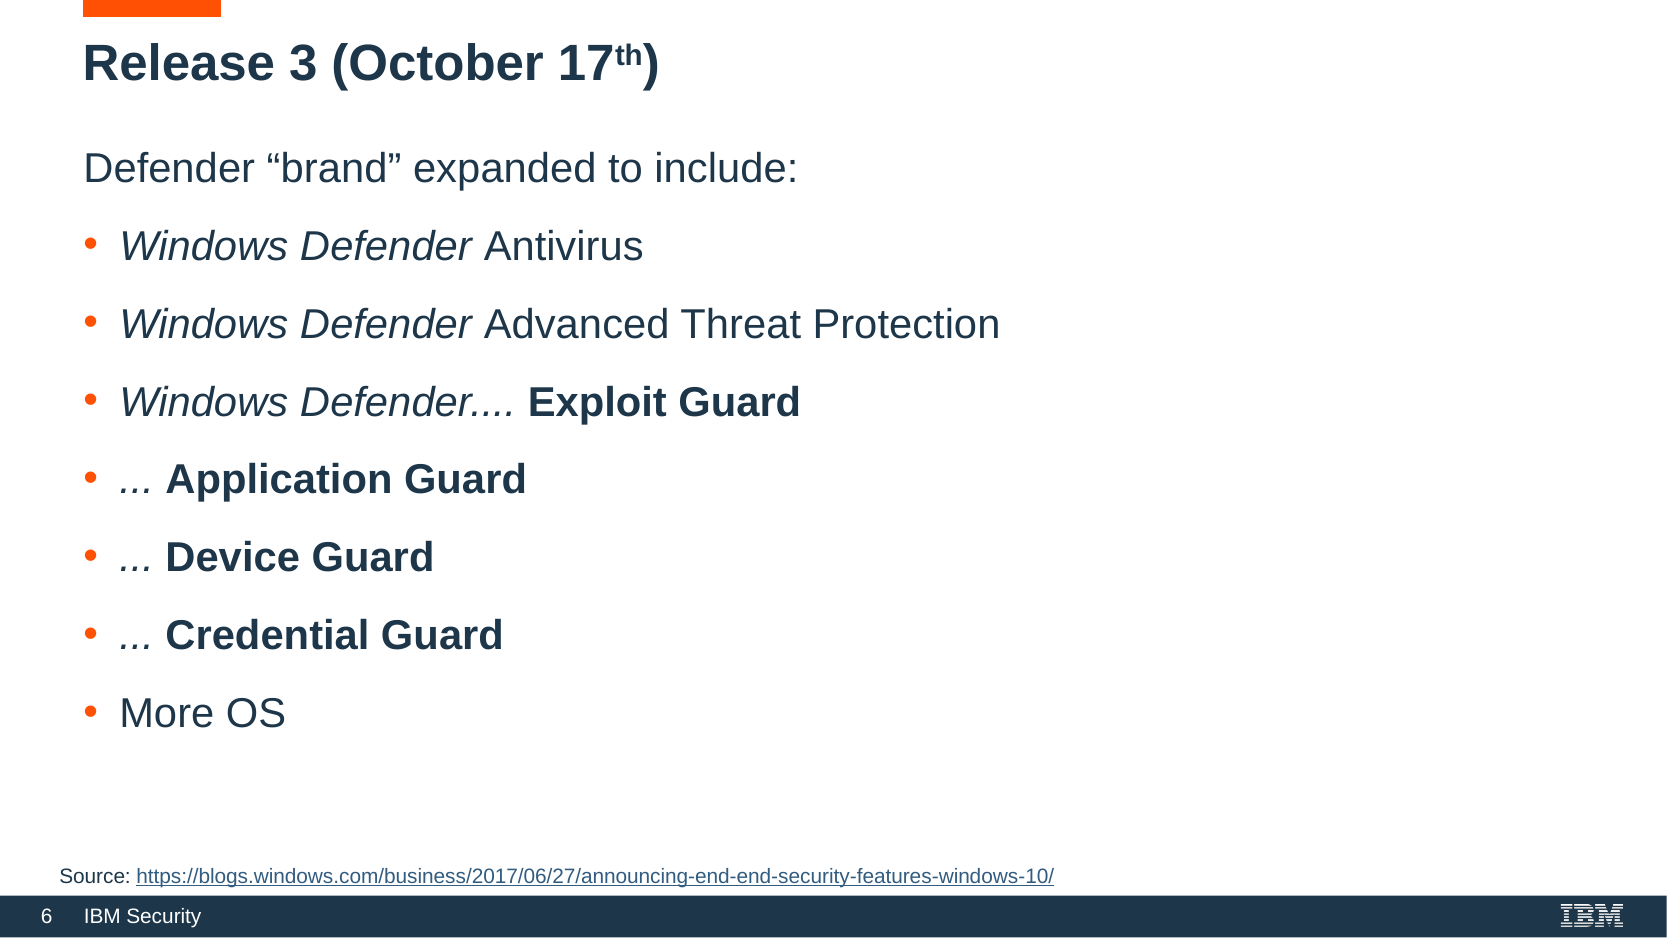

# Release 3 (October 17th)
Defender “brand” expanded to include:
Windows Defender Antivirus
Windows Defender Advanced Threat Protection
Windows Defender.... Exploit Guard
... Application Guard
... Device Guard
... Credential Guard
More OS

Source: https://blogs.windows.com/business/2017/06/27/announcing-end-end-security-features-windows-10/